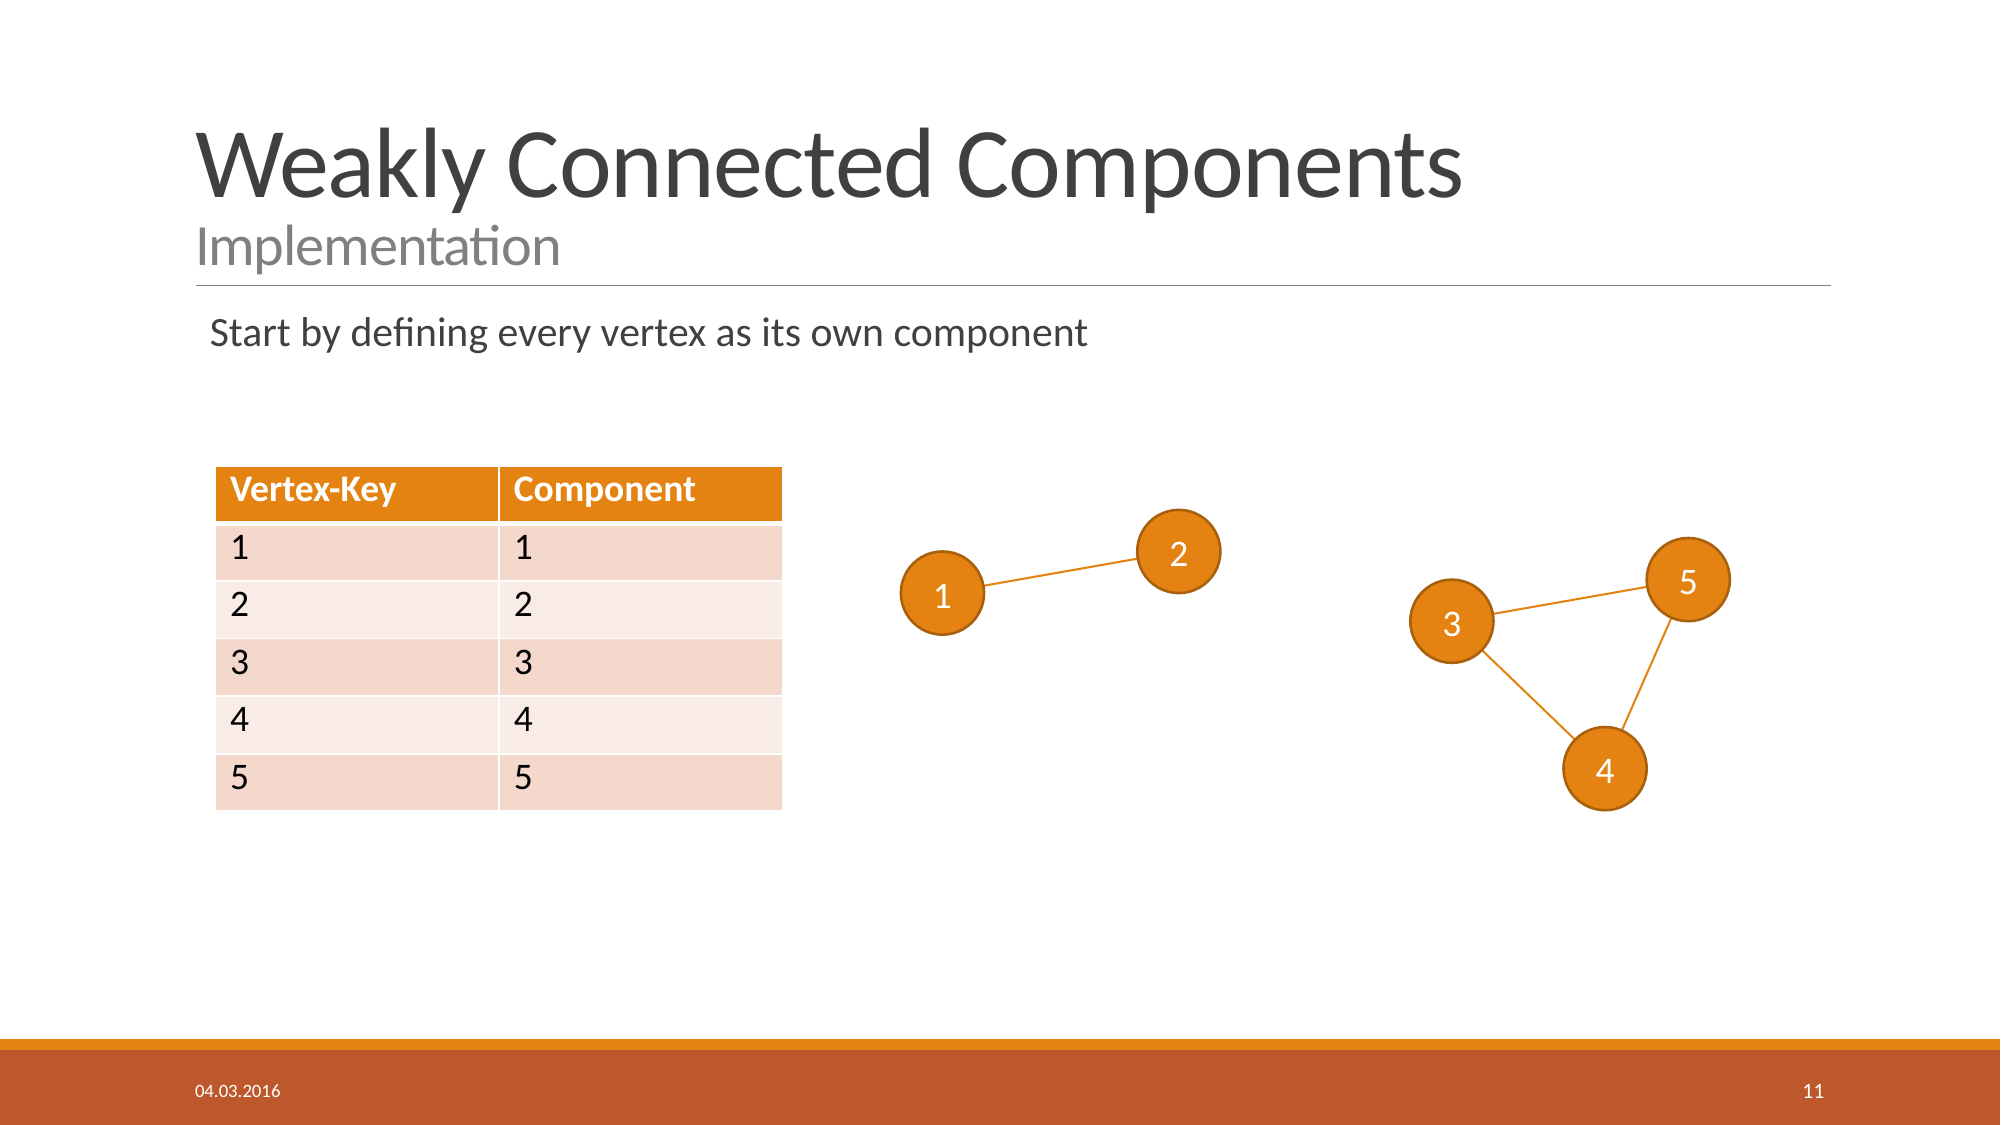

# Weakly Connected Components Implementation
Start by defining every vertex as its own component
| Vertex-Key | Component |
| --- | --- |
| 1 | 1 |
| 2 | 2 |
| 3 | 3 |
| 4 | 4 |
| 5 | 5 |
2
5
1
3
4
04.03.2016
11